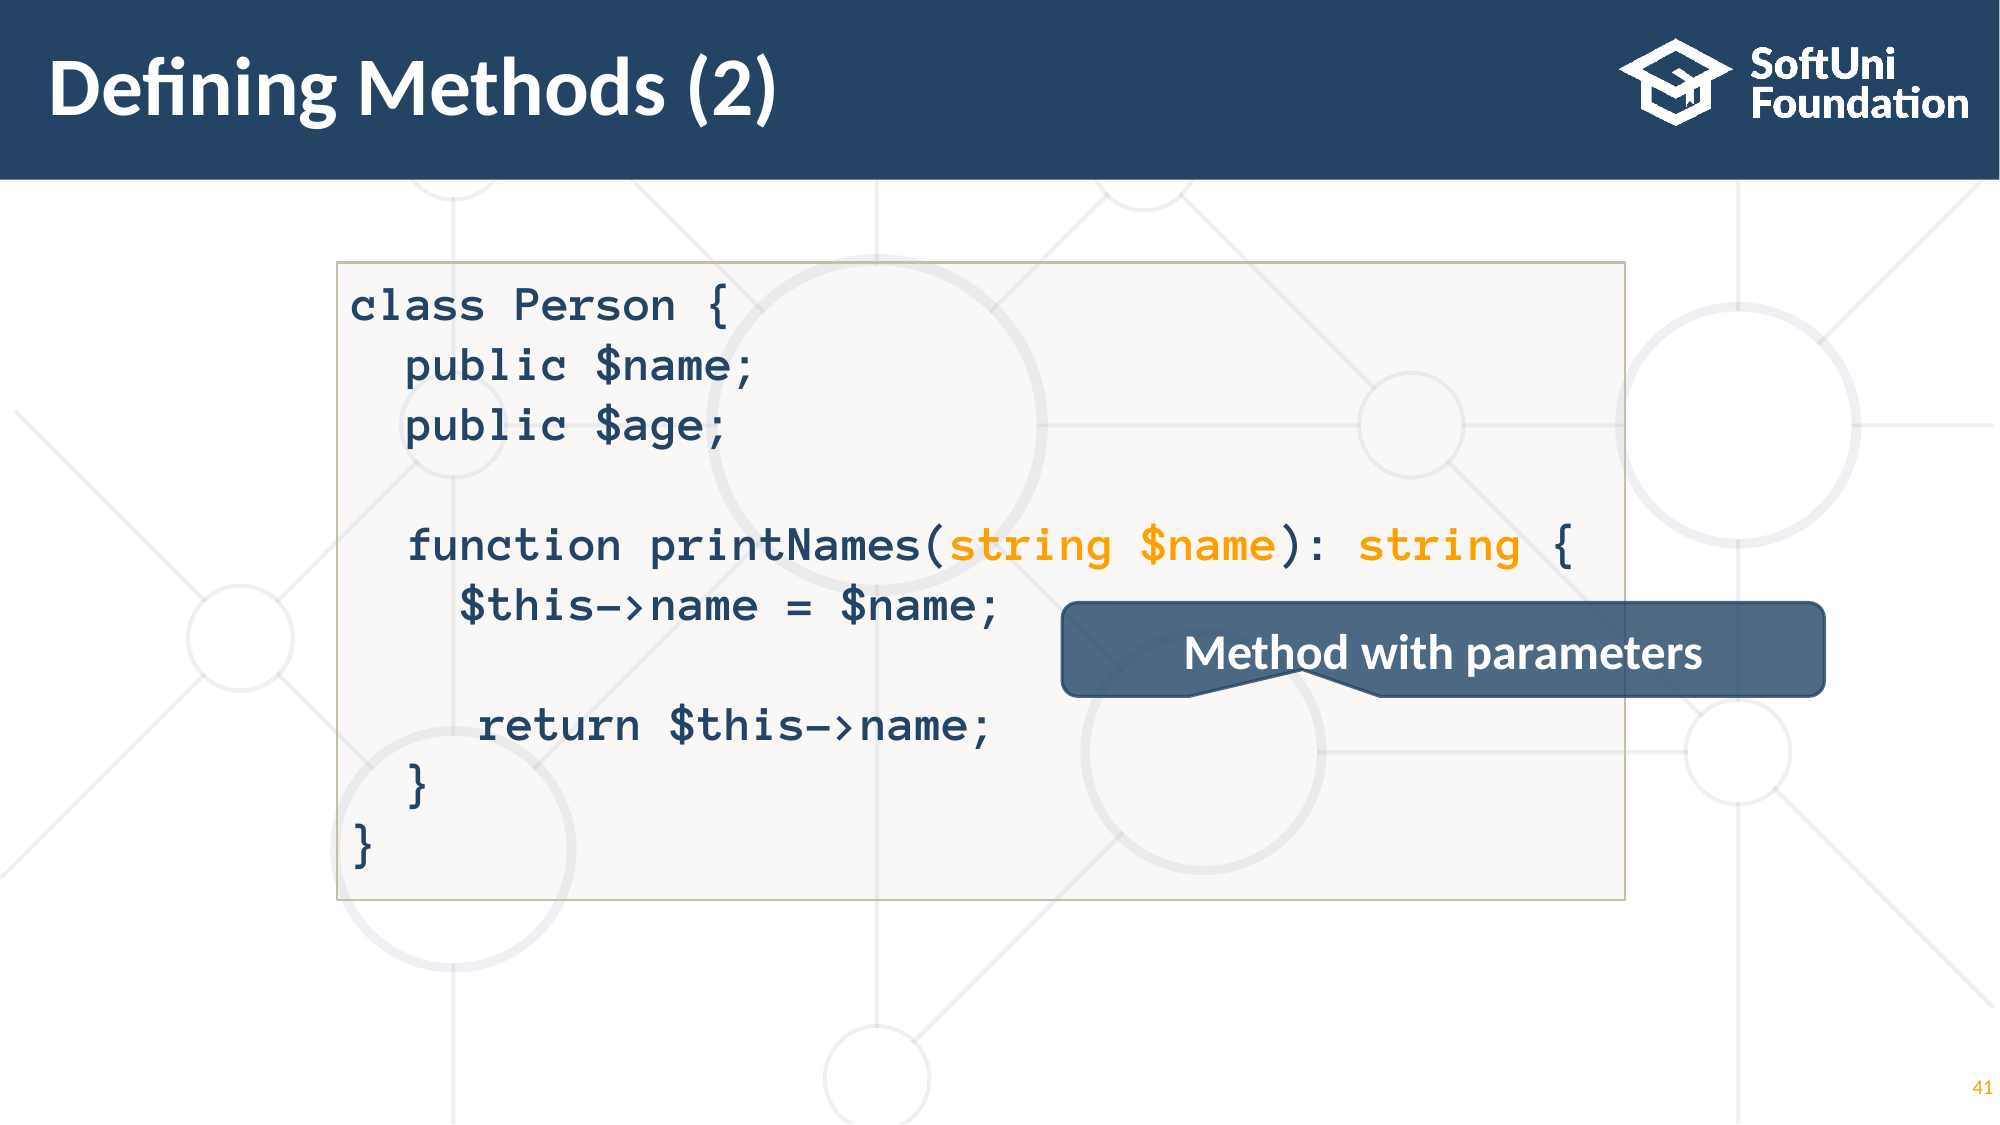

# Defining Methods (2)
class Person {
  public $name;
  public $age;

  function printNames(string $name): string {
    $this->name = $name;

	   return $this->name;
  }
}
Method with parameters
41